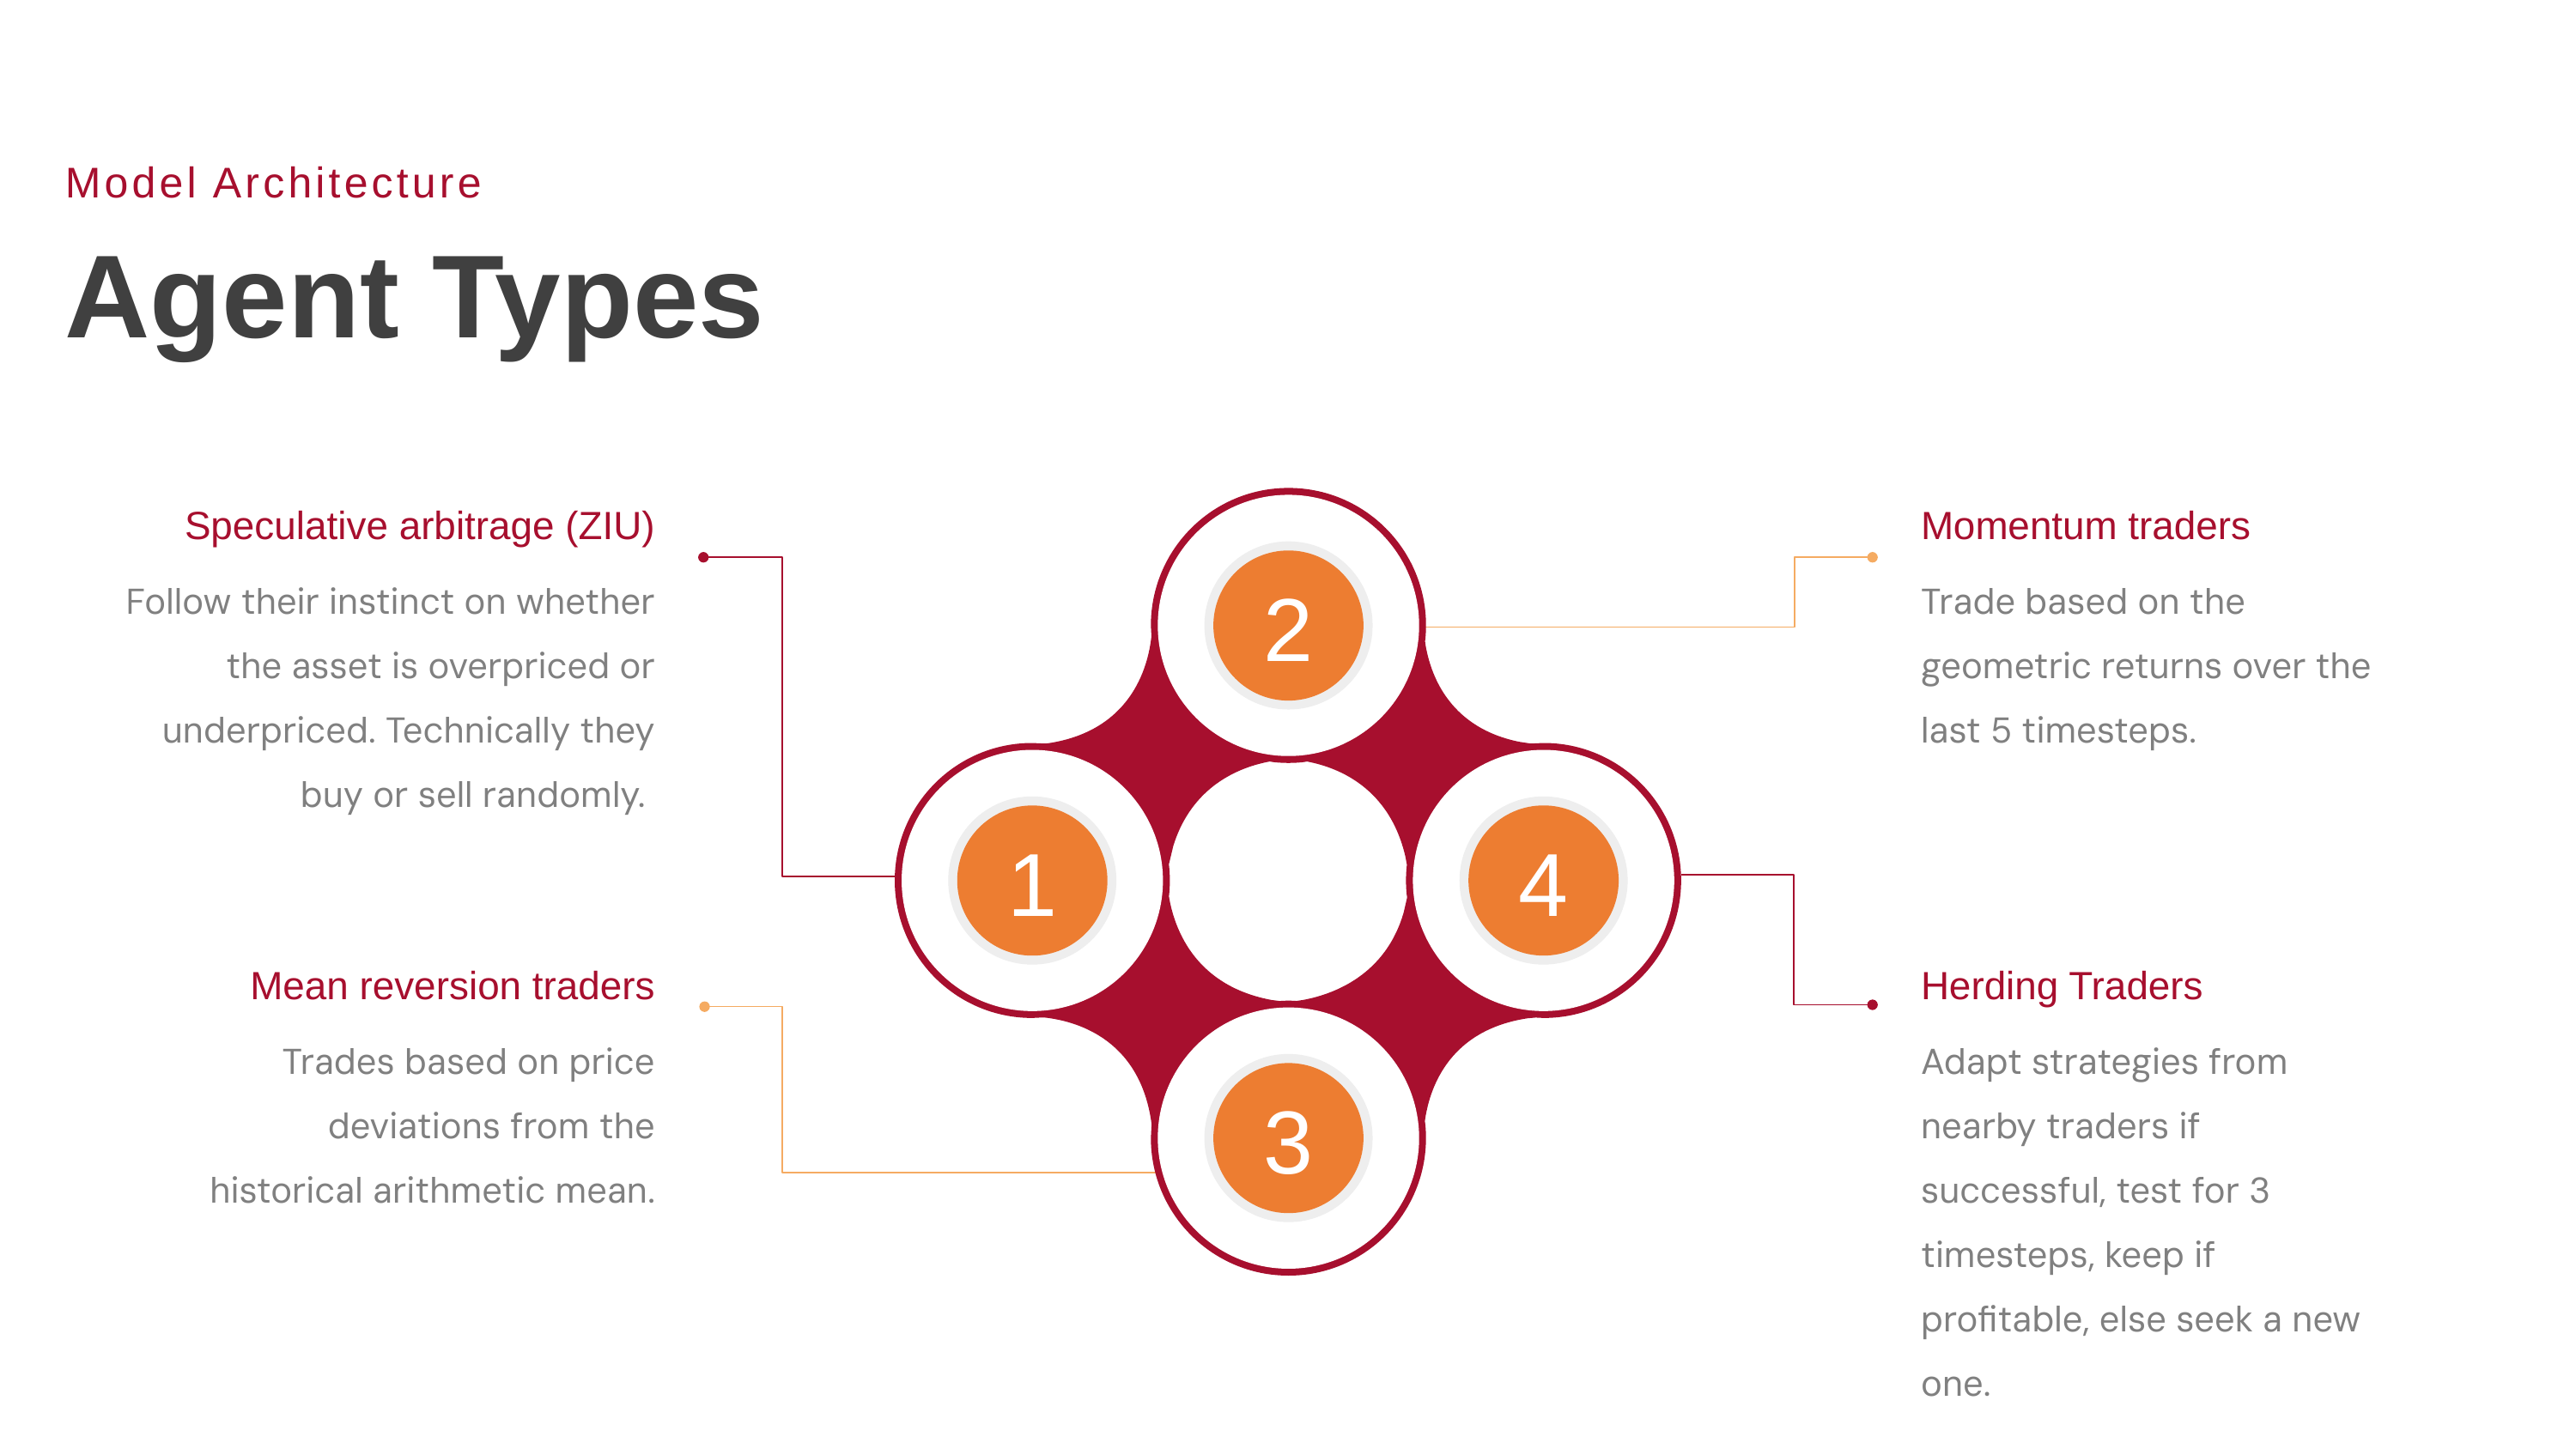

Model Architecture
Agent Types

Speculative arbitrage (ZIU)
Momentum traders

Follow their instinct on whether the asset is overpriced or underpriced. Technically they buy or sell randomly.
2
Trade based on the geometric returns over the last 5 timesteps.

4
1

Mean reversion traders
Herding Traders

Trades based on price deviations from the historical arithmetic mean.
Adapt strategies from nearby traders if successful, test for 3 timesteps, keep if profitable, else seek a new one.

3